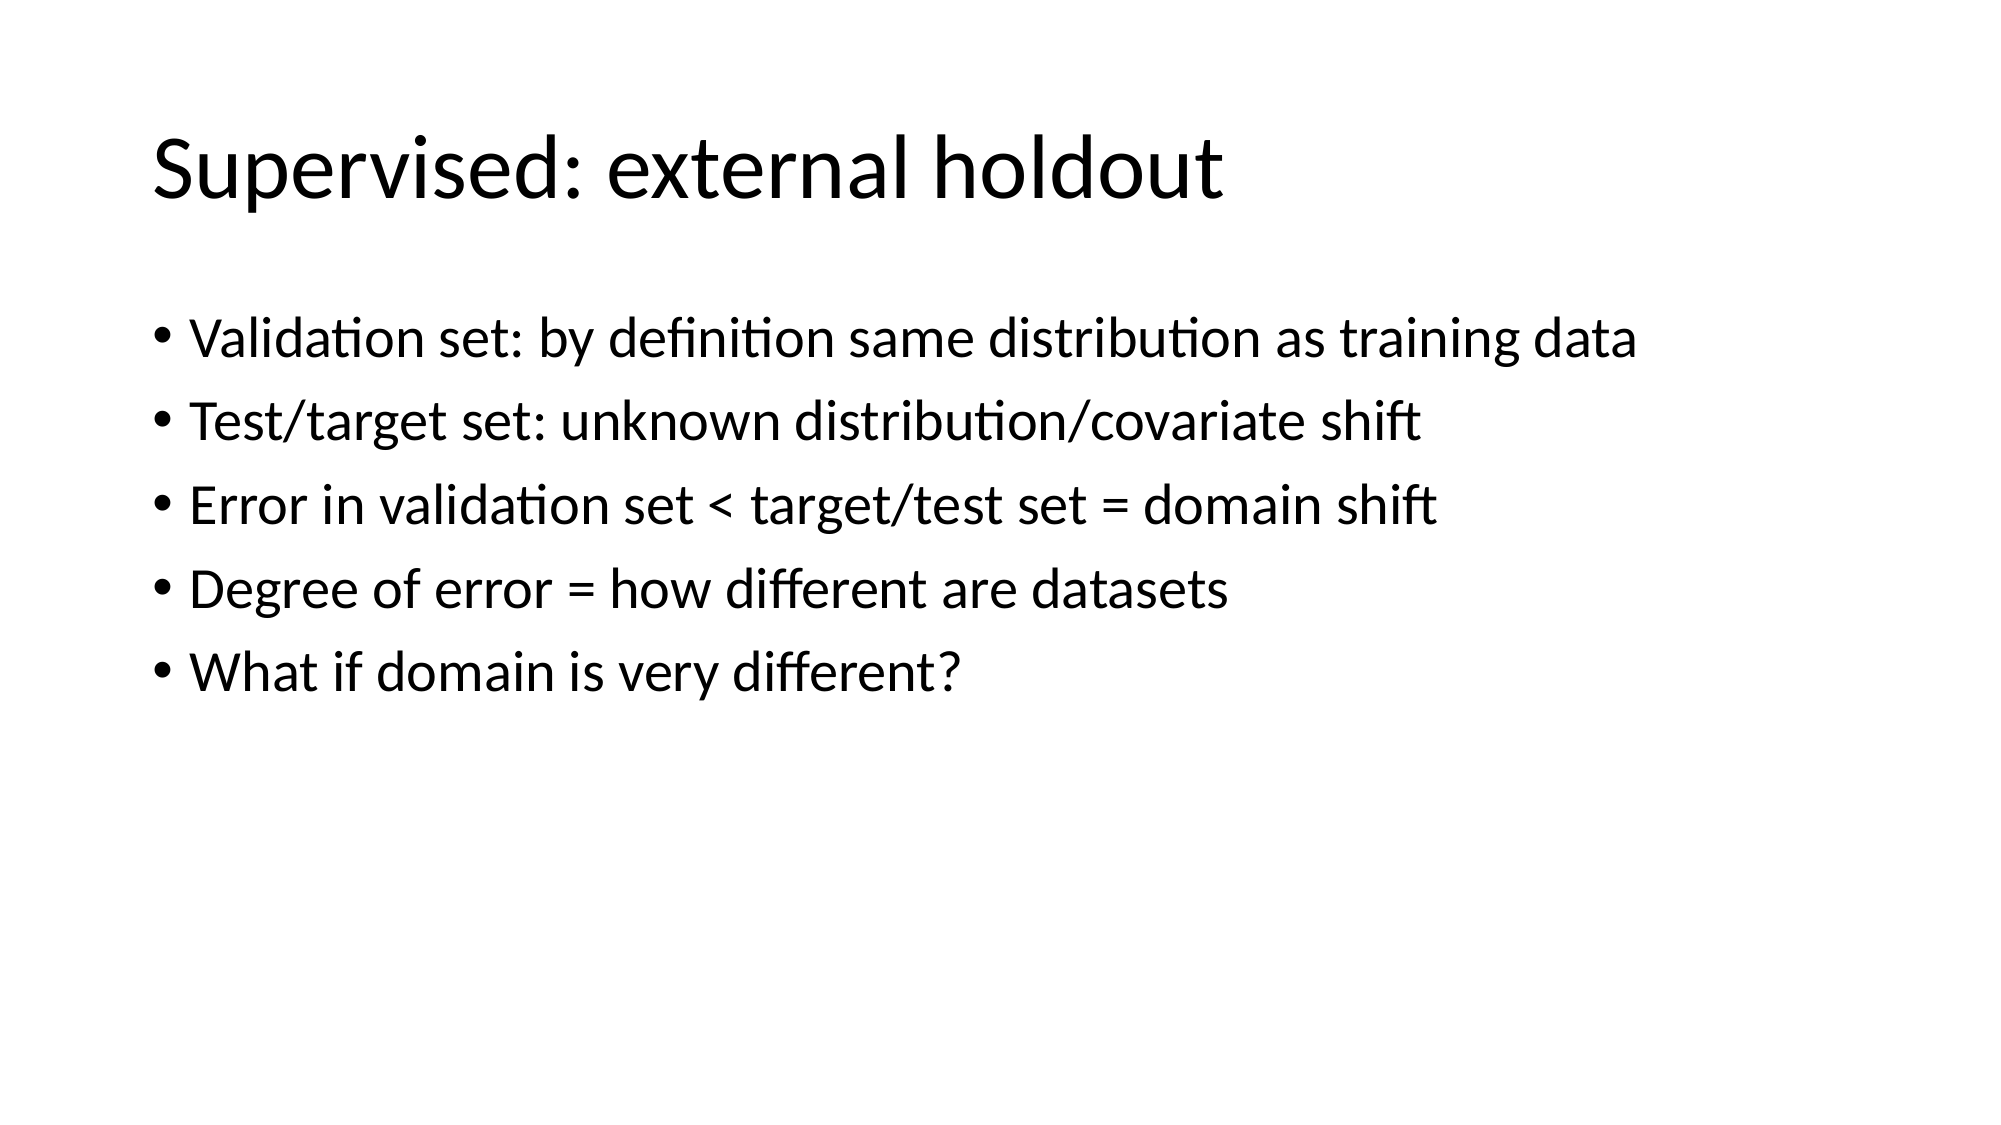

Supervised: external holdout
Validation set: by definition same distribution as training data
Test/target set: unknown distribution/covariate shift
Error in validation set < target/test set = domain shift
Degree of error = how different are datasets
What if domain is very different?